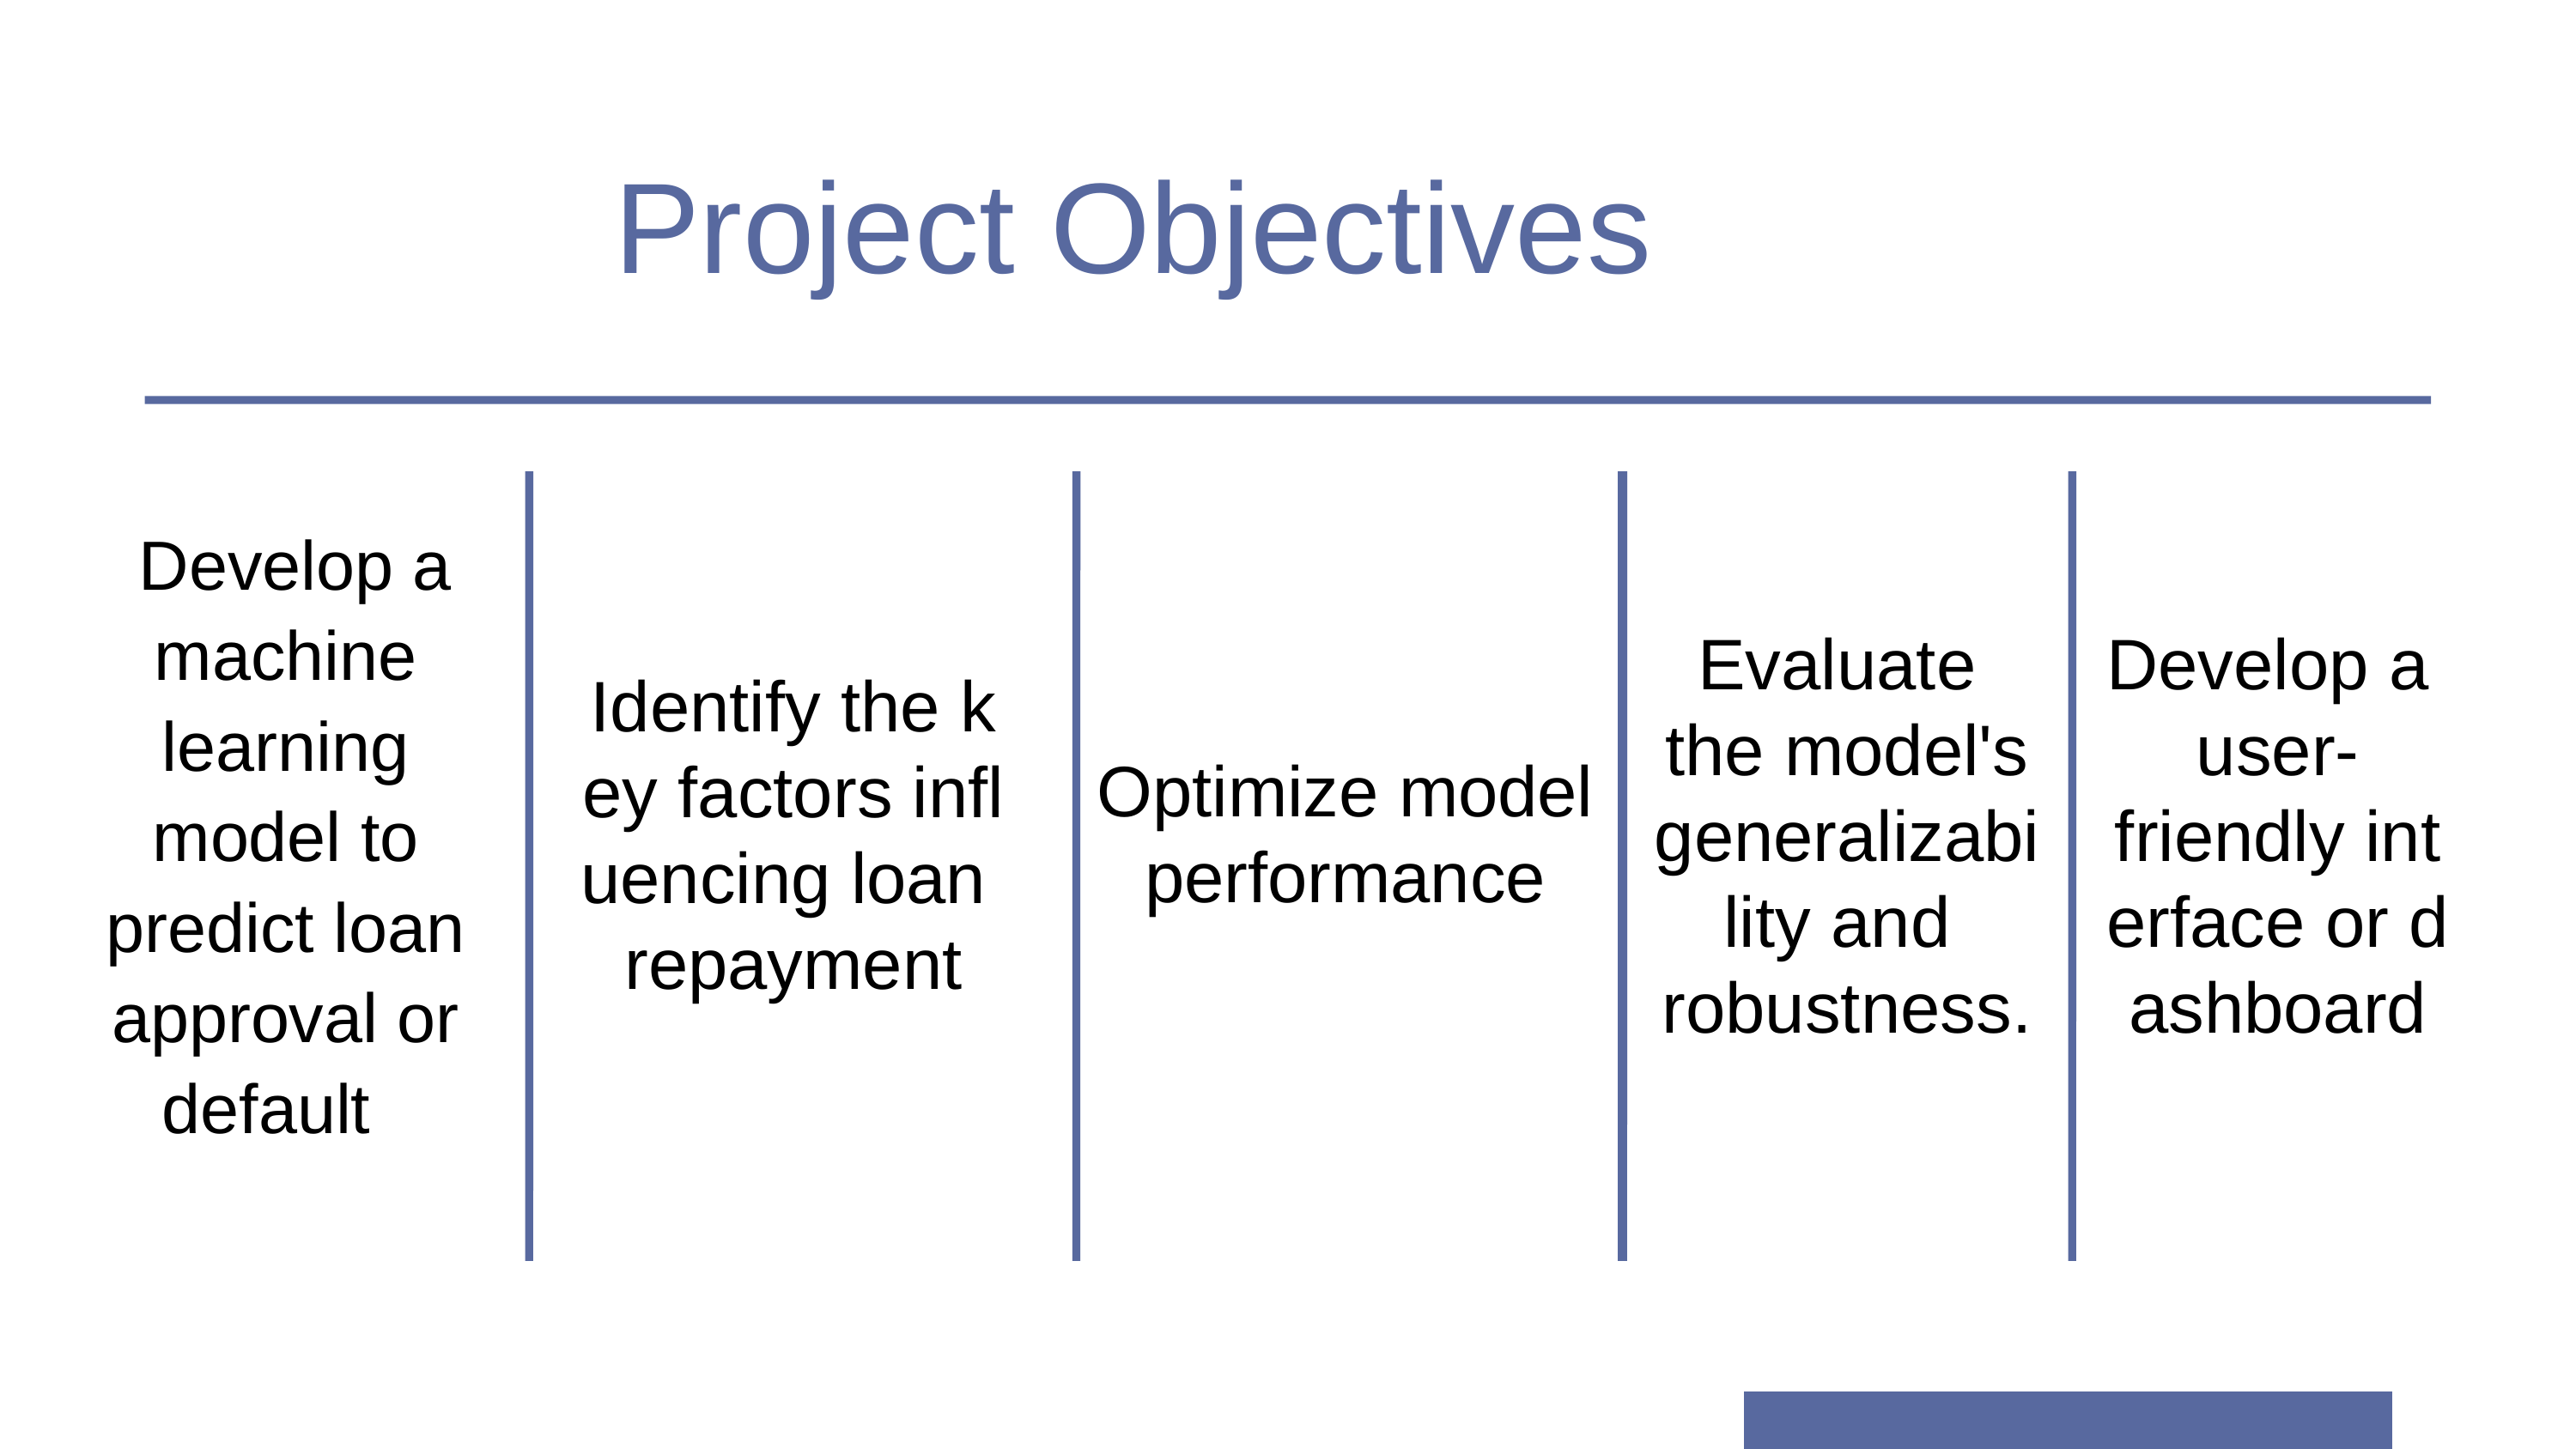

Project Objectives

 Develop a machine learning model to predict loan approval or default
Evaluate
the model's generalizability and
robustness.
Develop a user-friendly interface or dashboard
Identify the key factors influencing loan repayment
Optimize model performance